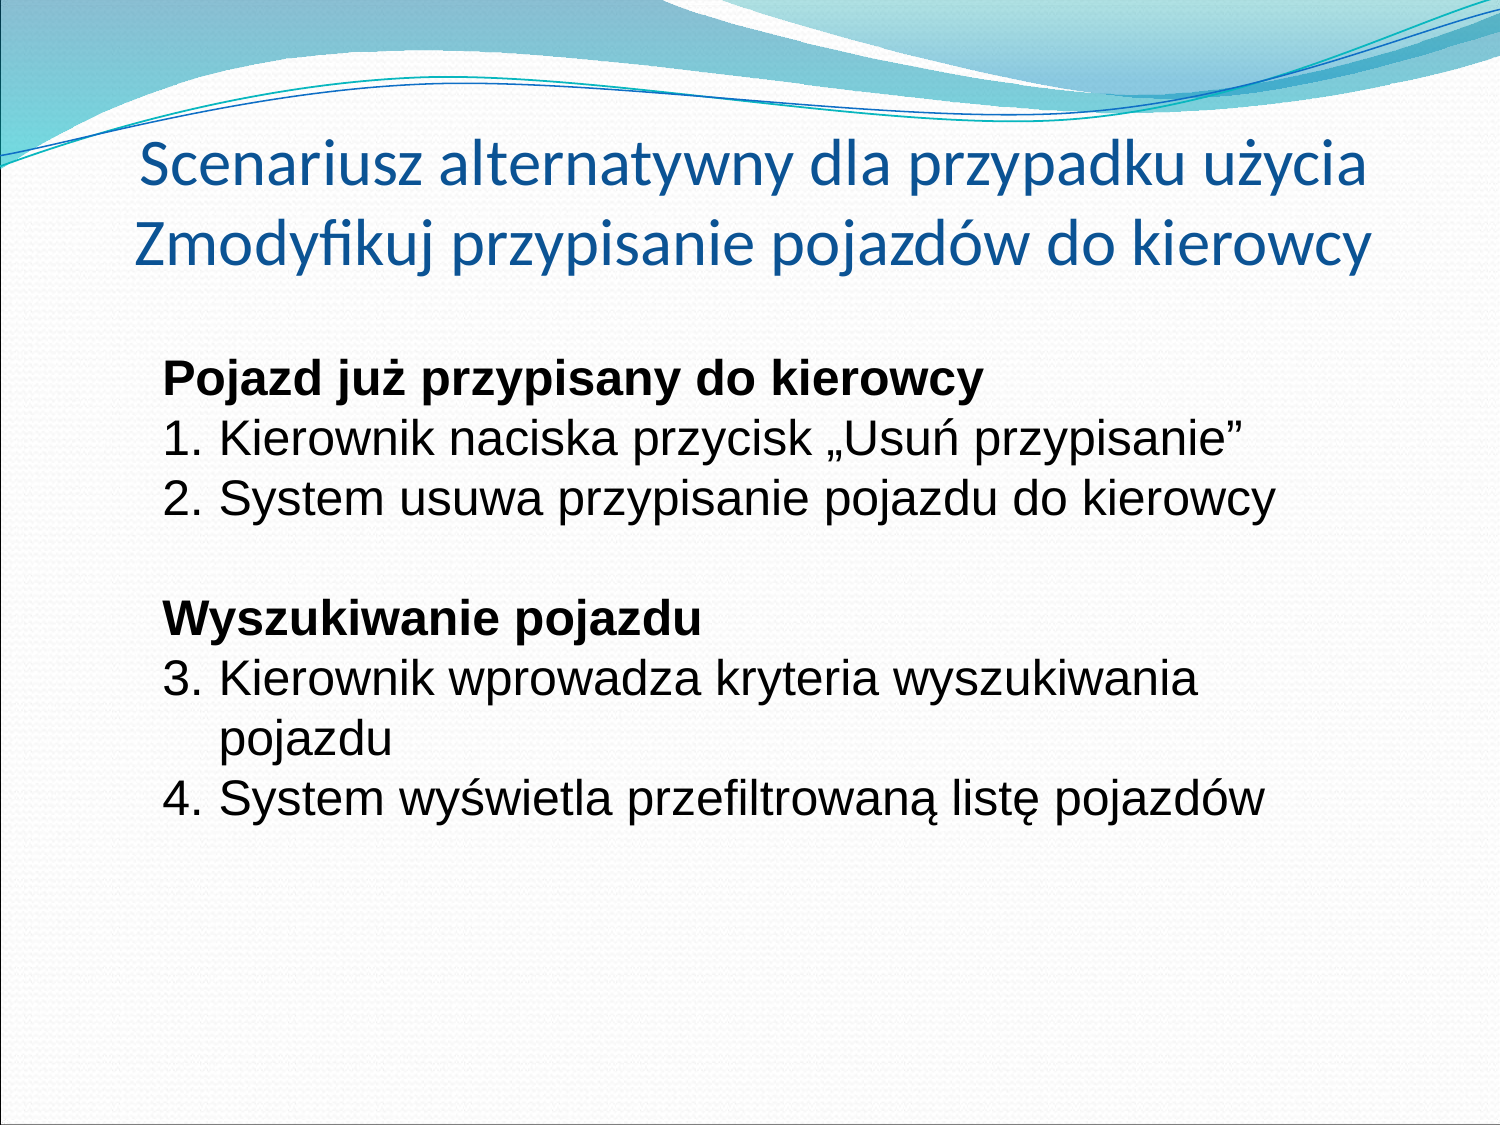

# Scenariusz alternatywny dla przypadku użycia Zmodyfikuj przypisanie pojazdów do kierowcy
Pojazd już przypisany do kierowcy
Kierownik naciska przycisk „Usuń przypisanie”
System usuwa przypisanie pojazdu do kierowcy

Wyszukiwanie pojazdu
Kierownik wprowadza kryteria wyszukiwania pojazdu
System wyświetla przefiltrowaną listę pojazdów